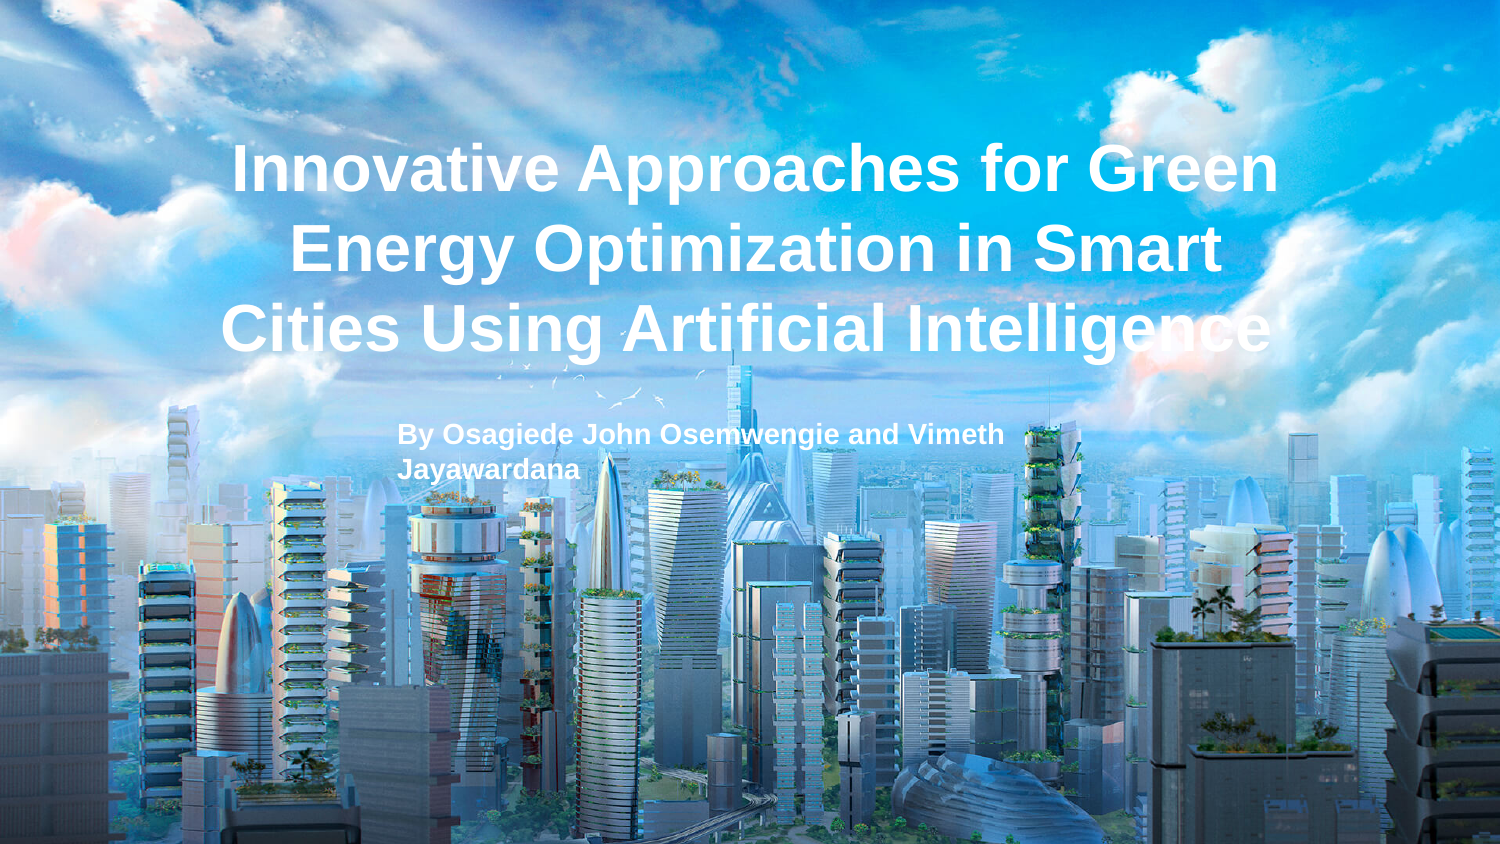

Innovative Approaches for Green Energy Optimization in Smart Cities Using Artificial Intelligence

By Osagiede John Osemwengie and Vimeth Jayawardana